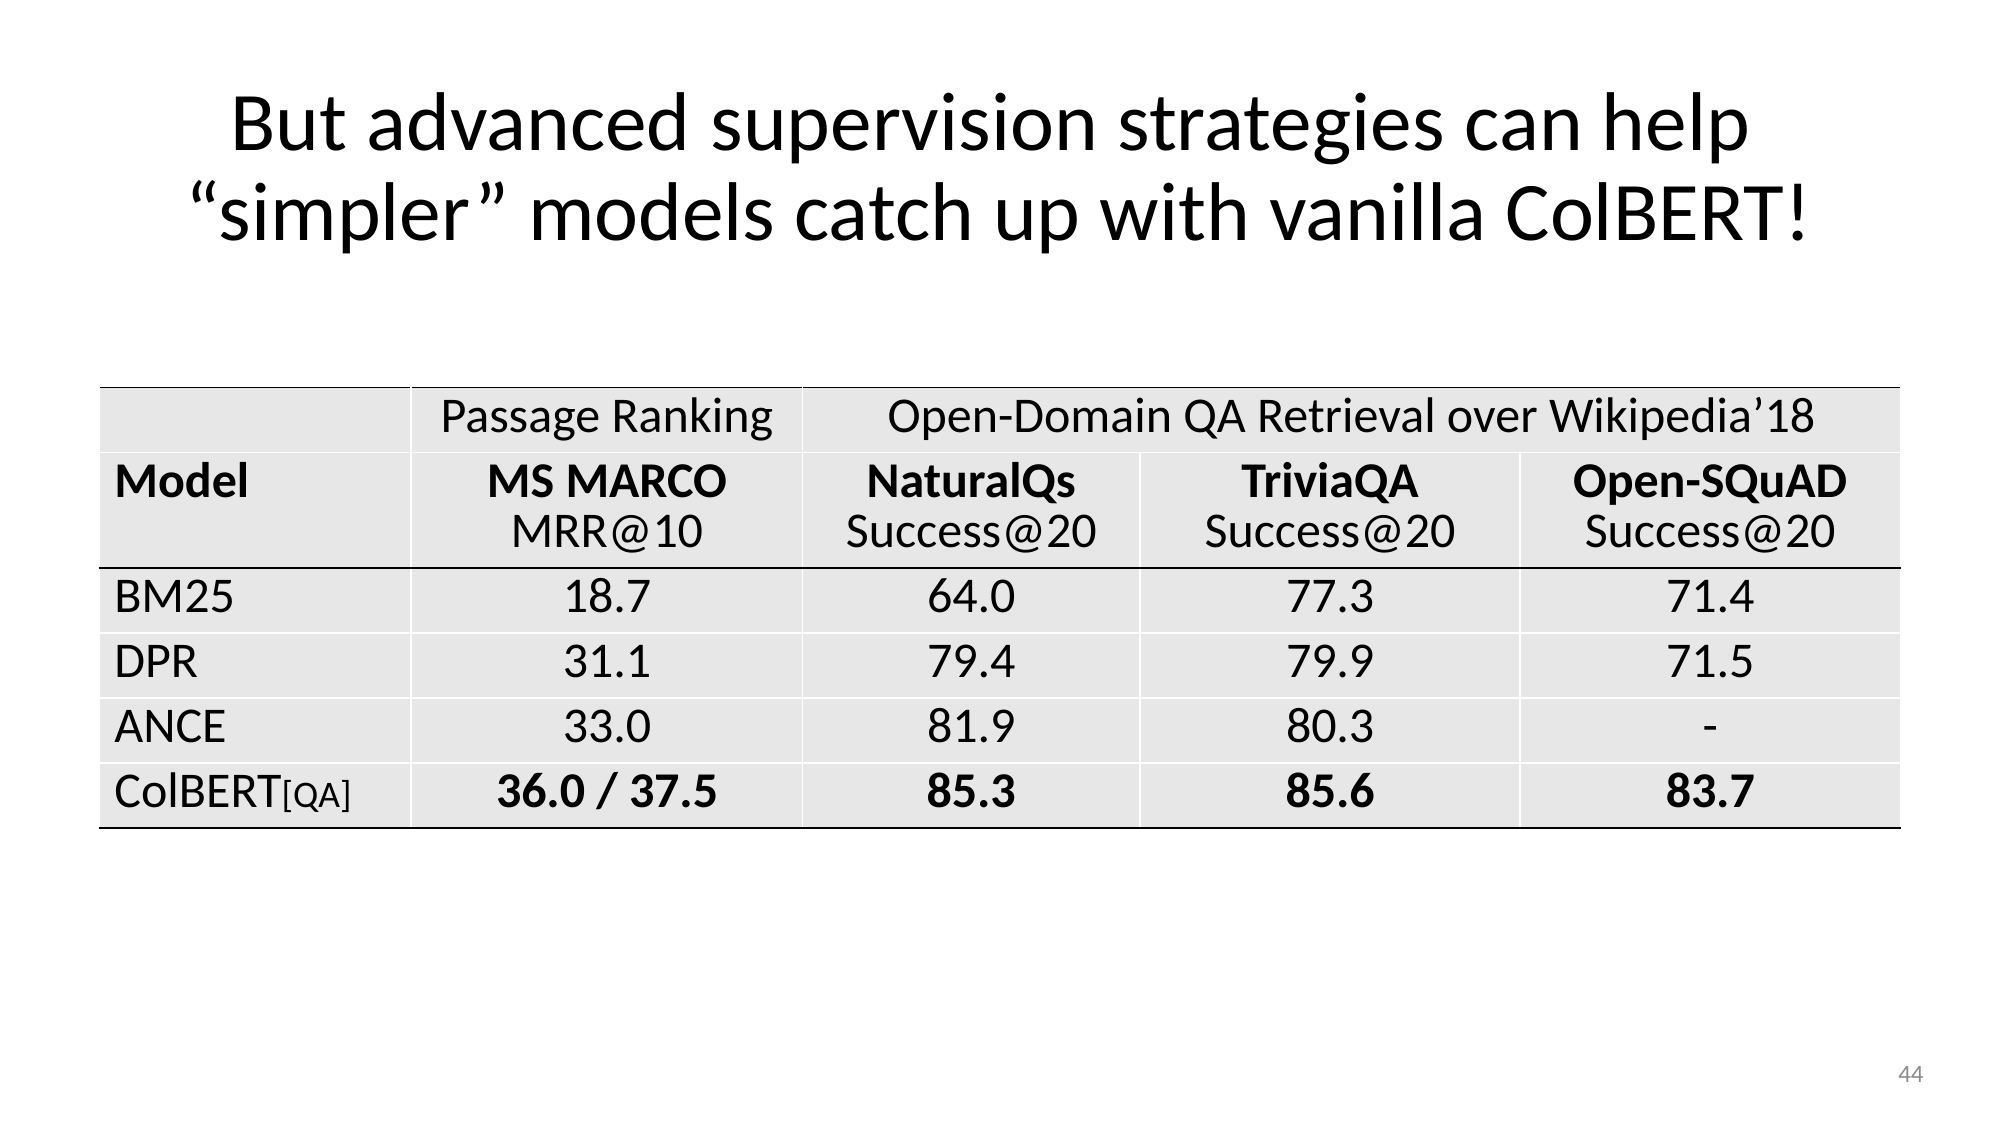

# But advanced supervision strategies can help “simpler” models catch up with vanilla ColBERT!
|  | Passage Ranking | Open-Domain QA Retrieval over Wikipedia’18 | TriviaQA | SQuAD |
| --- | --- | --- | --- | --- |
| Model | MS MARCO MRR@10 | NaturalQs Success@20 | TriviaQA Success@20 | Open-SQuAD Success@20 |
| BM25 | 18.7 | 64.0 | 77.3 | 71.4 |
| DPR | 31.1 | 79.4 | 79.9 | 71.5 |
| ANCE | 33.0 | 81.9 | 80.3 | - |
| ColBERT[QA] | 36.0 / 37.5 | 85.3 | 85.6 | 83.7 |
44